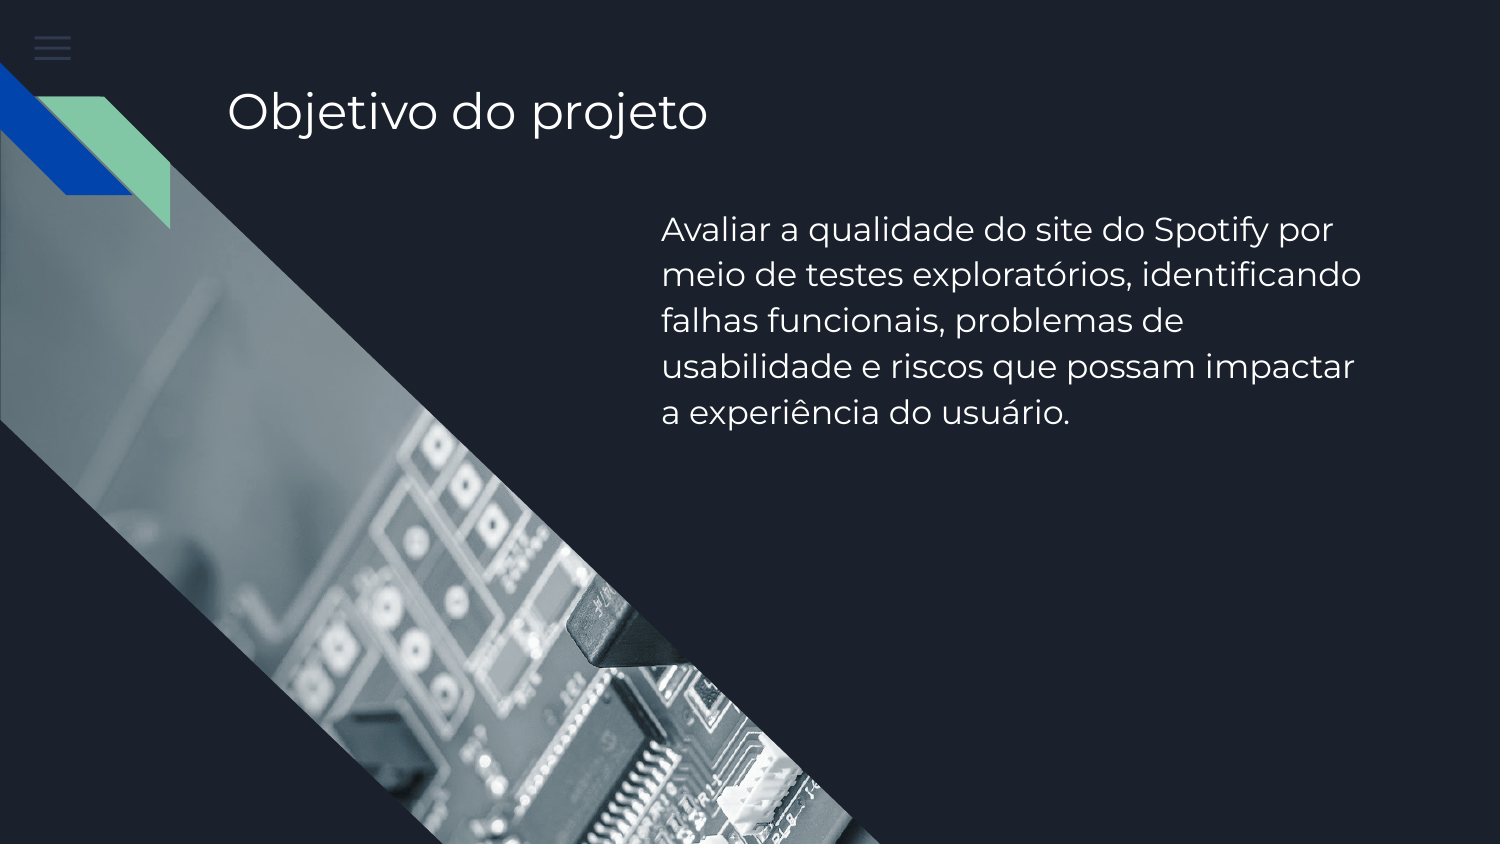

# Objetivo do projeto
Avaliar a qualidade do site do Spotify por meio de testes exploratórios, identificando falhas funcionais, problemas de usabilidade e riscos que possam impactar a experiência do usuário.